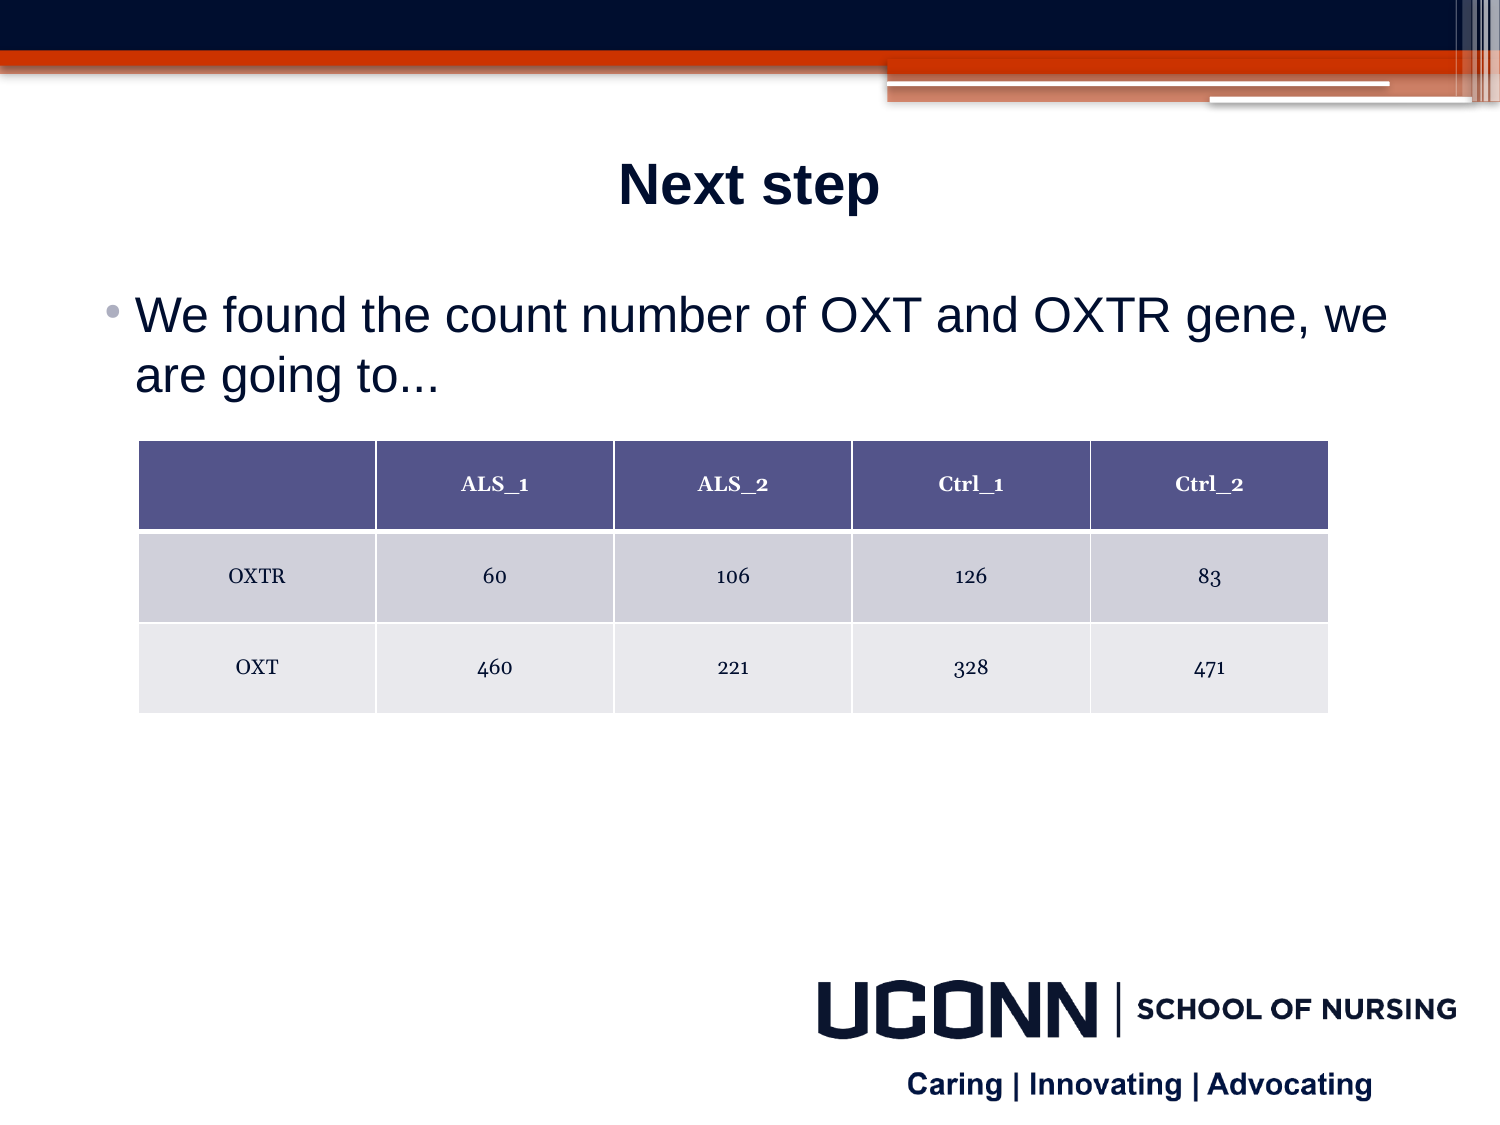

Next step
We found the count number of OXT and OXTR gene, we are going to...
|  | ALS\_1 | ALS\_2 | Ctrl\_1 | Ctrl\_2 |
| --- | --- | --- | --- | --- |
| OXTR | 60 | 106 | 126 | 83 |
| OXT | 460 | 221 | 328 | 471 |